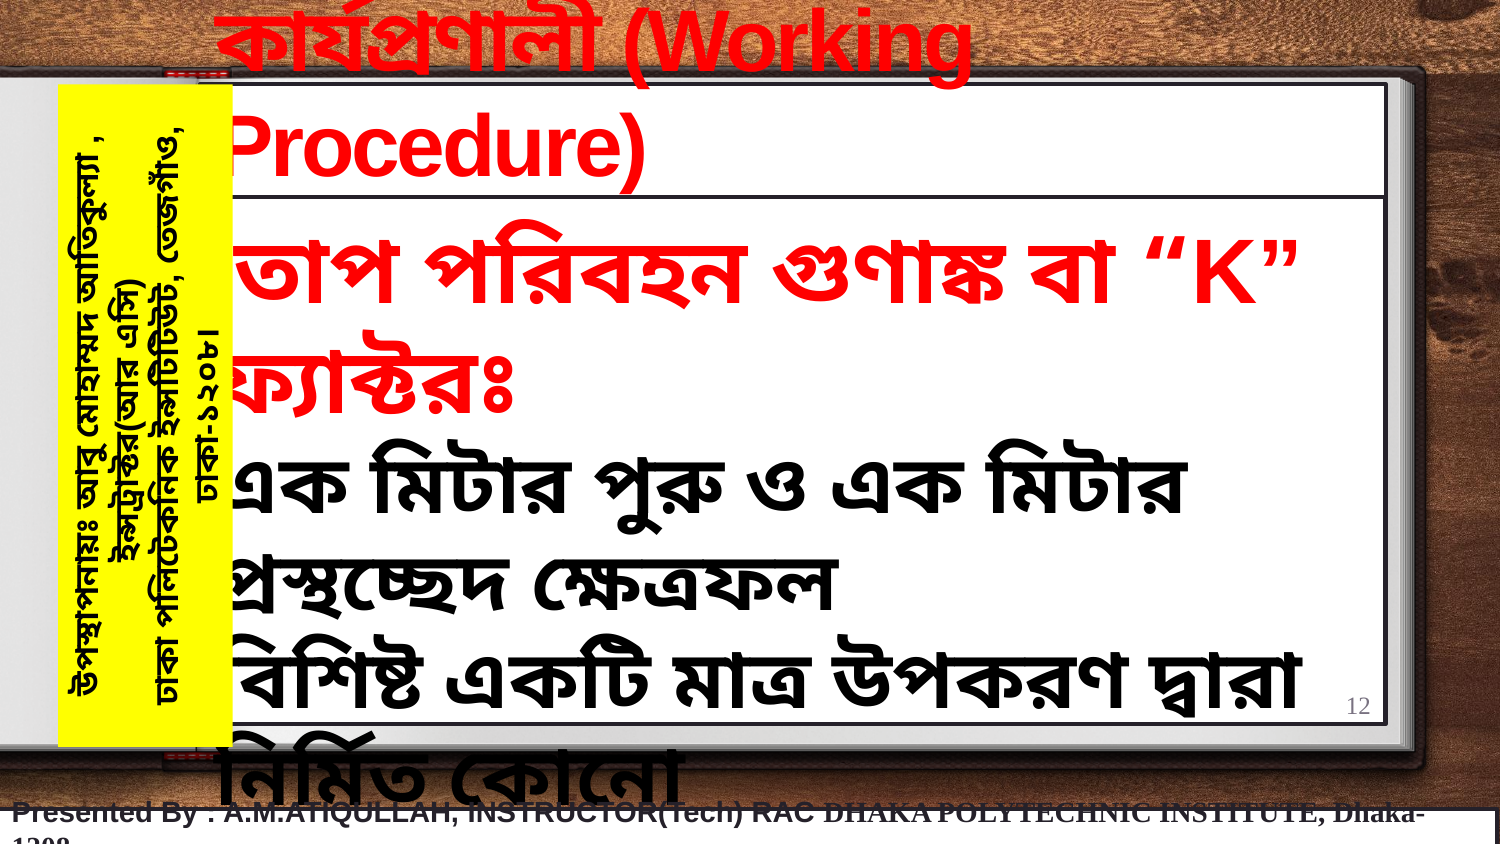

# কার্যপ্রণালী (Working Procedure)
 তাপ পরিবহন গুণাঙ্ক বা “K” ফ্যাক্টরঃ
এক মিটার পুরু ও এক মিটার প্রস্থচ্ছেদ ক্ষেত্রফল
বিশিষ্ট একটি মাত্র উপকরণ দ্বারা নির্মিত কোনো
বস্তুর দুই তলের তাপমাত্রার পার্থক্য এক ডিগ্রী
কেলভিন হলে তার ভিতর দিয়ে ওয়ার্ট এককে
উপস্থাপনায়ঃ আবু মোহাম্মদ আতিকুল্যা , ইন্সট্রাক্টর(আর এসি)
ঢাকা পলিটেকনিক ইন্সটিটিউট, তেজগাঁও, ঢাকা-১২০৮।
12
Presented By : A.M.ATIQULLAH, INSTRUCTOR(Tech) RAC DHAKA POLYTECHNIC INSTITUTE, Dhaka-1208